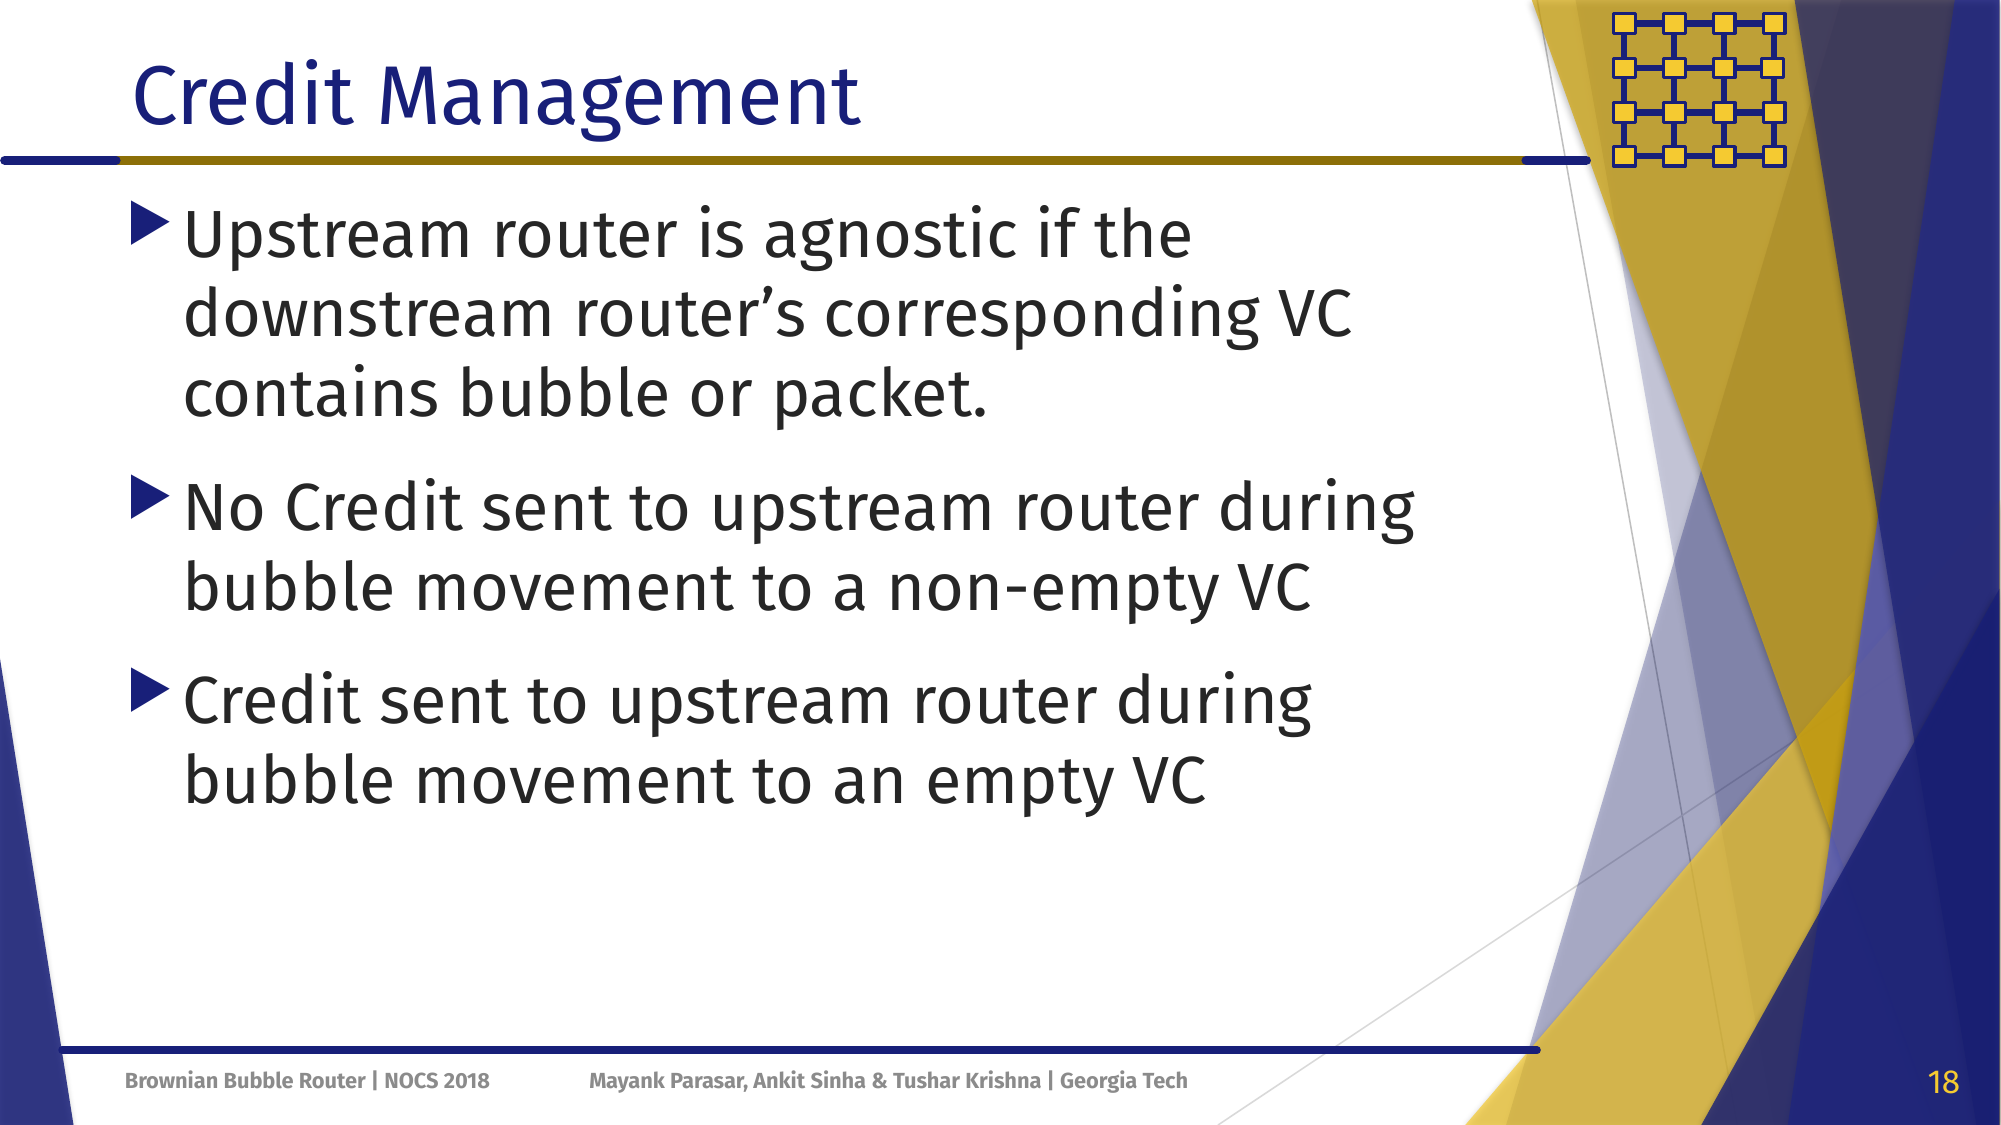

# Credit Management
Upstream router is agnostic if the downstream router’s corresponding VC contains bubble or packet.
No Credit sent to upstream router during bubble movement to a non-empty VC
Credit sent to upstream router during bubble movement to an empty VC

18
Brownian Bubble Router | NOCS 2018                   Mayank Parasar, Ankit Sinha & Tushar Krishna | Georgia Tech